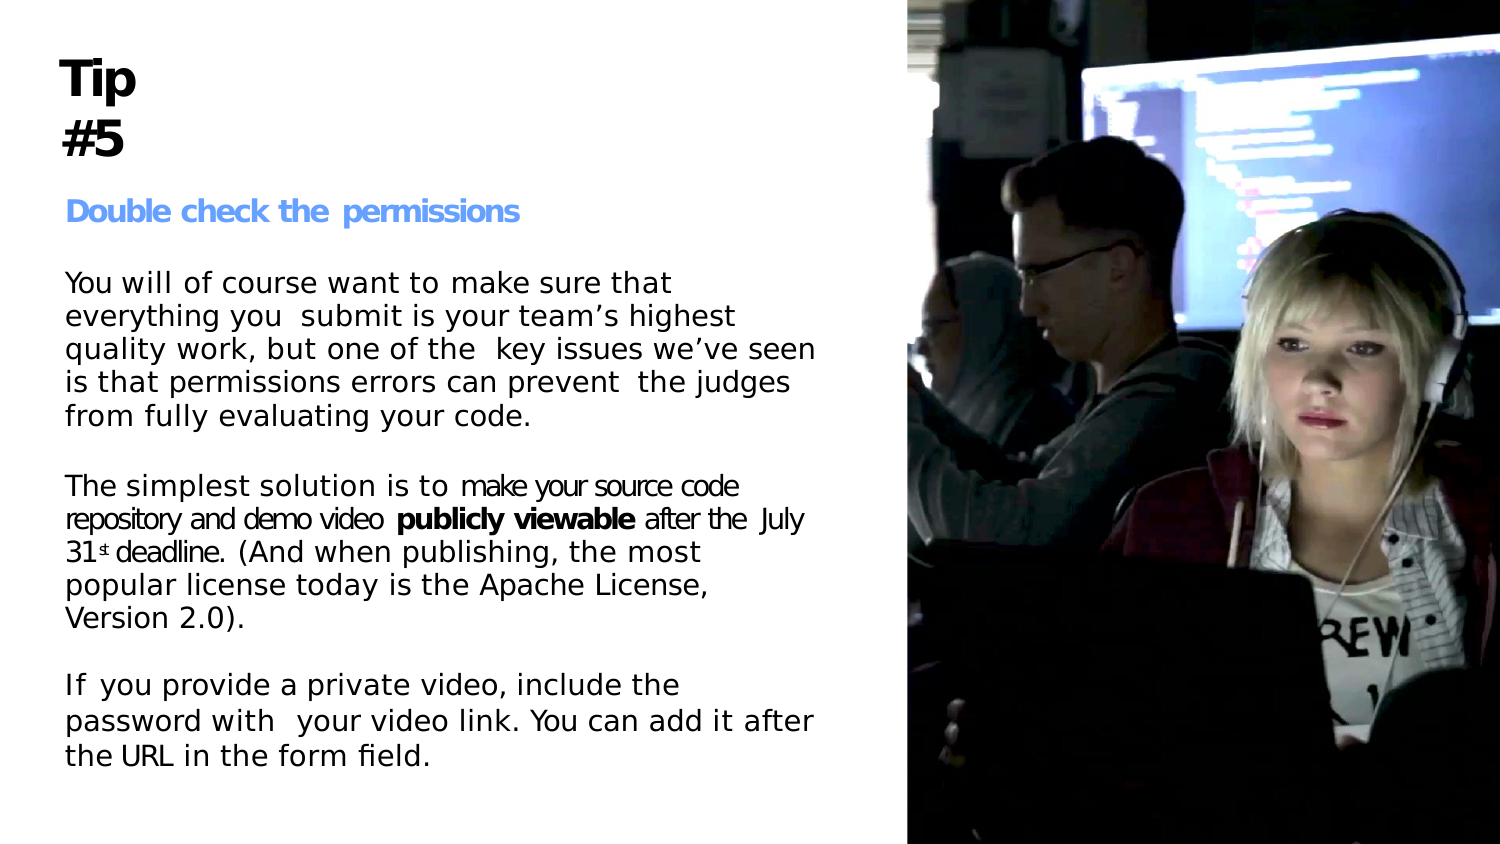

# Tip #5
Double check the permissions

You will of course want to make sure that everything you  submit is your team’s highest quality work, but one of the  key issues we’ve seen is that permissions errors can prevent  the judges from fully evaluating your code.

The simplest solution is to make your source code  repository and demo video publicly viewable after the  July 31st deadline. (And when publishing, the most popular license today is the Apache License, Version 2.0).
If you provide a private video, include the password with  your video link. You can add it after the URL in the form field.
26
16